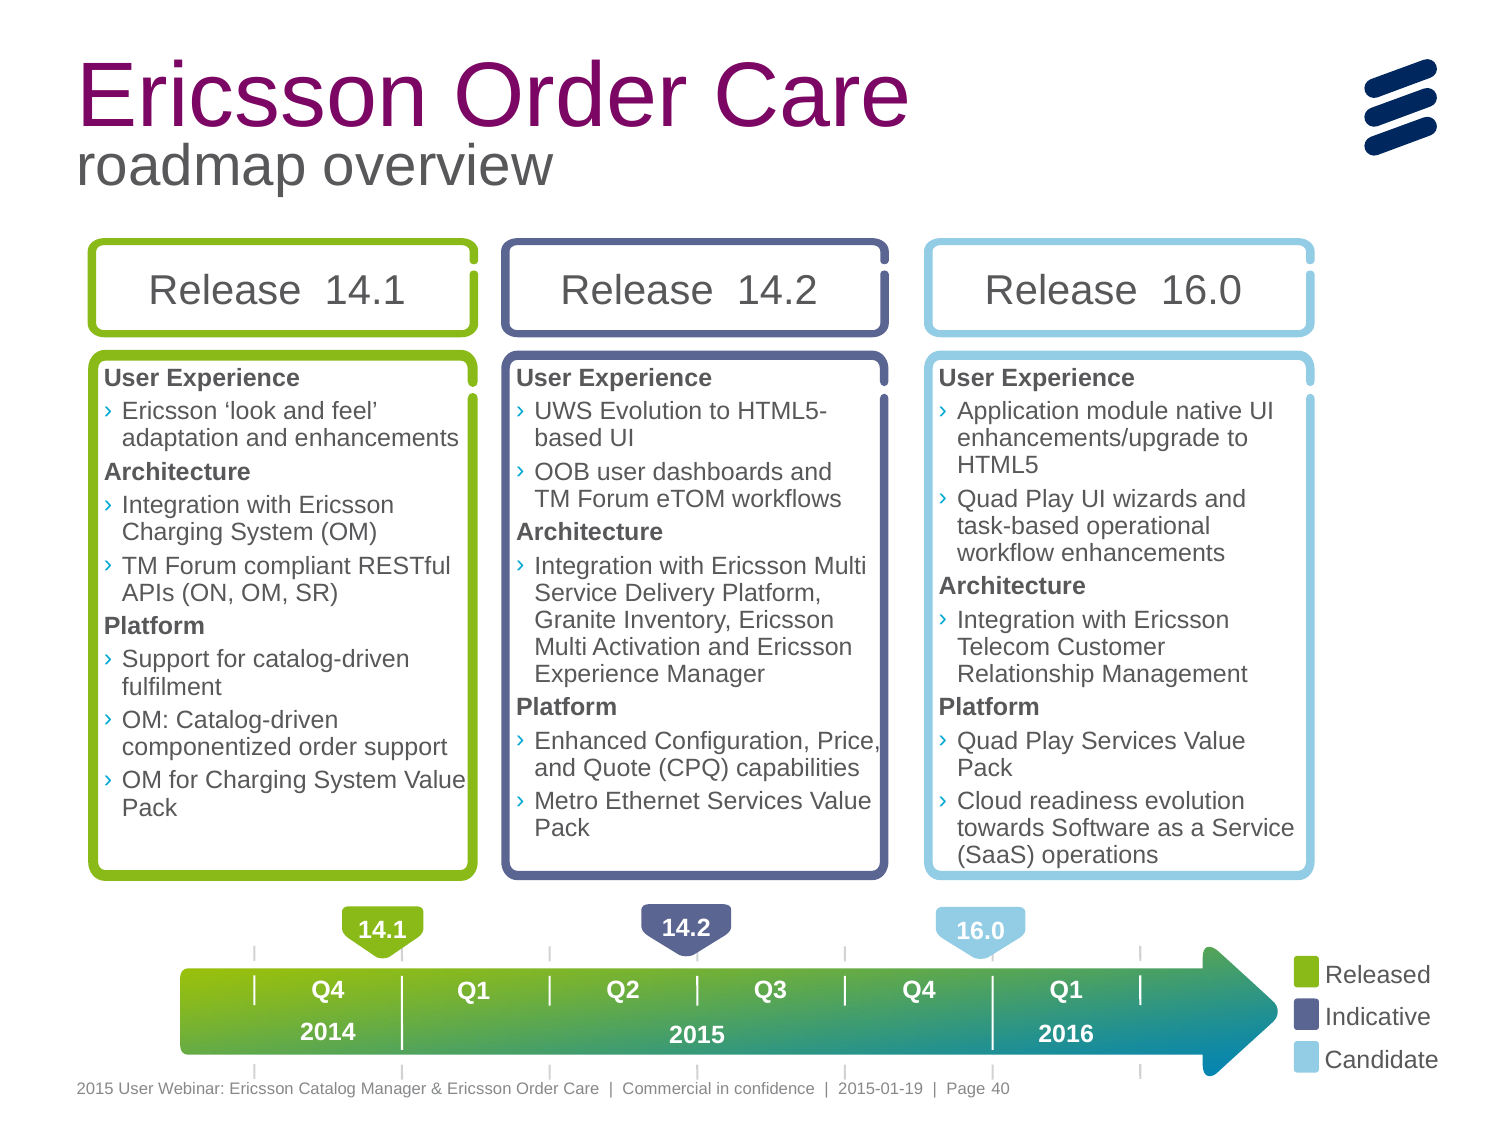

# Ericsson Order Care roadmap overview
Release  14.1
Release  14.2
Release  16.0

User Experience
Ericsson ‘look and feel’ adaptation and enhancements
Architecture
Integration with Ericsson Charging System (OM)
TM Forum compliant RESTful APIs (ON, OM, SR)
Platform
Support for catalog-driven fulfilment
OM: Catalog-driven componentized order support
OM for Charging System Value Pack
User Experience
UWS Evolution to HTML5-based UI
OOB user dashboards and
TM Forum eTOM workflows
Architecture
Integration with Ericsson Multi Service Delivery Platform, Granite Inventory, Ericsson Multi Activation and Ericsson Experience Manager
Platform
Enhanced Configuration, Price, and Quote (CPQ) capabilities
Metro Ethernet Services Value Pack
User Experience
Application module native UI enhancements/upgrade to HTML5
Quad Play UI wizards and
task-based operational
workflow enhancements
Architecture
Integration with Ericsson Telecom Customer
Relationship Management
Platform
Quad Play Services Value  Pack
Cloud readiness evolution towards Software as a Service (SaaS) operations

14.2
14.1
16.0

Q1
Q3
Q4
Q2
Q4
Q1

2014
2016
2015
 Released
 Indicative
  Candidate